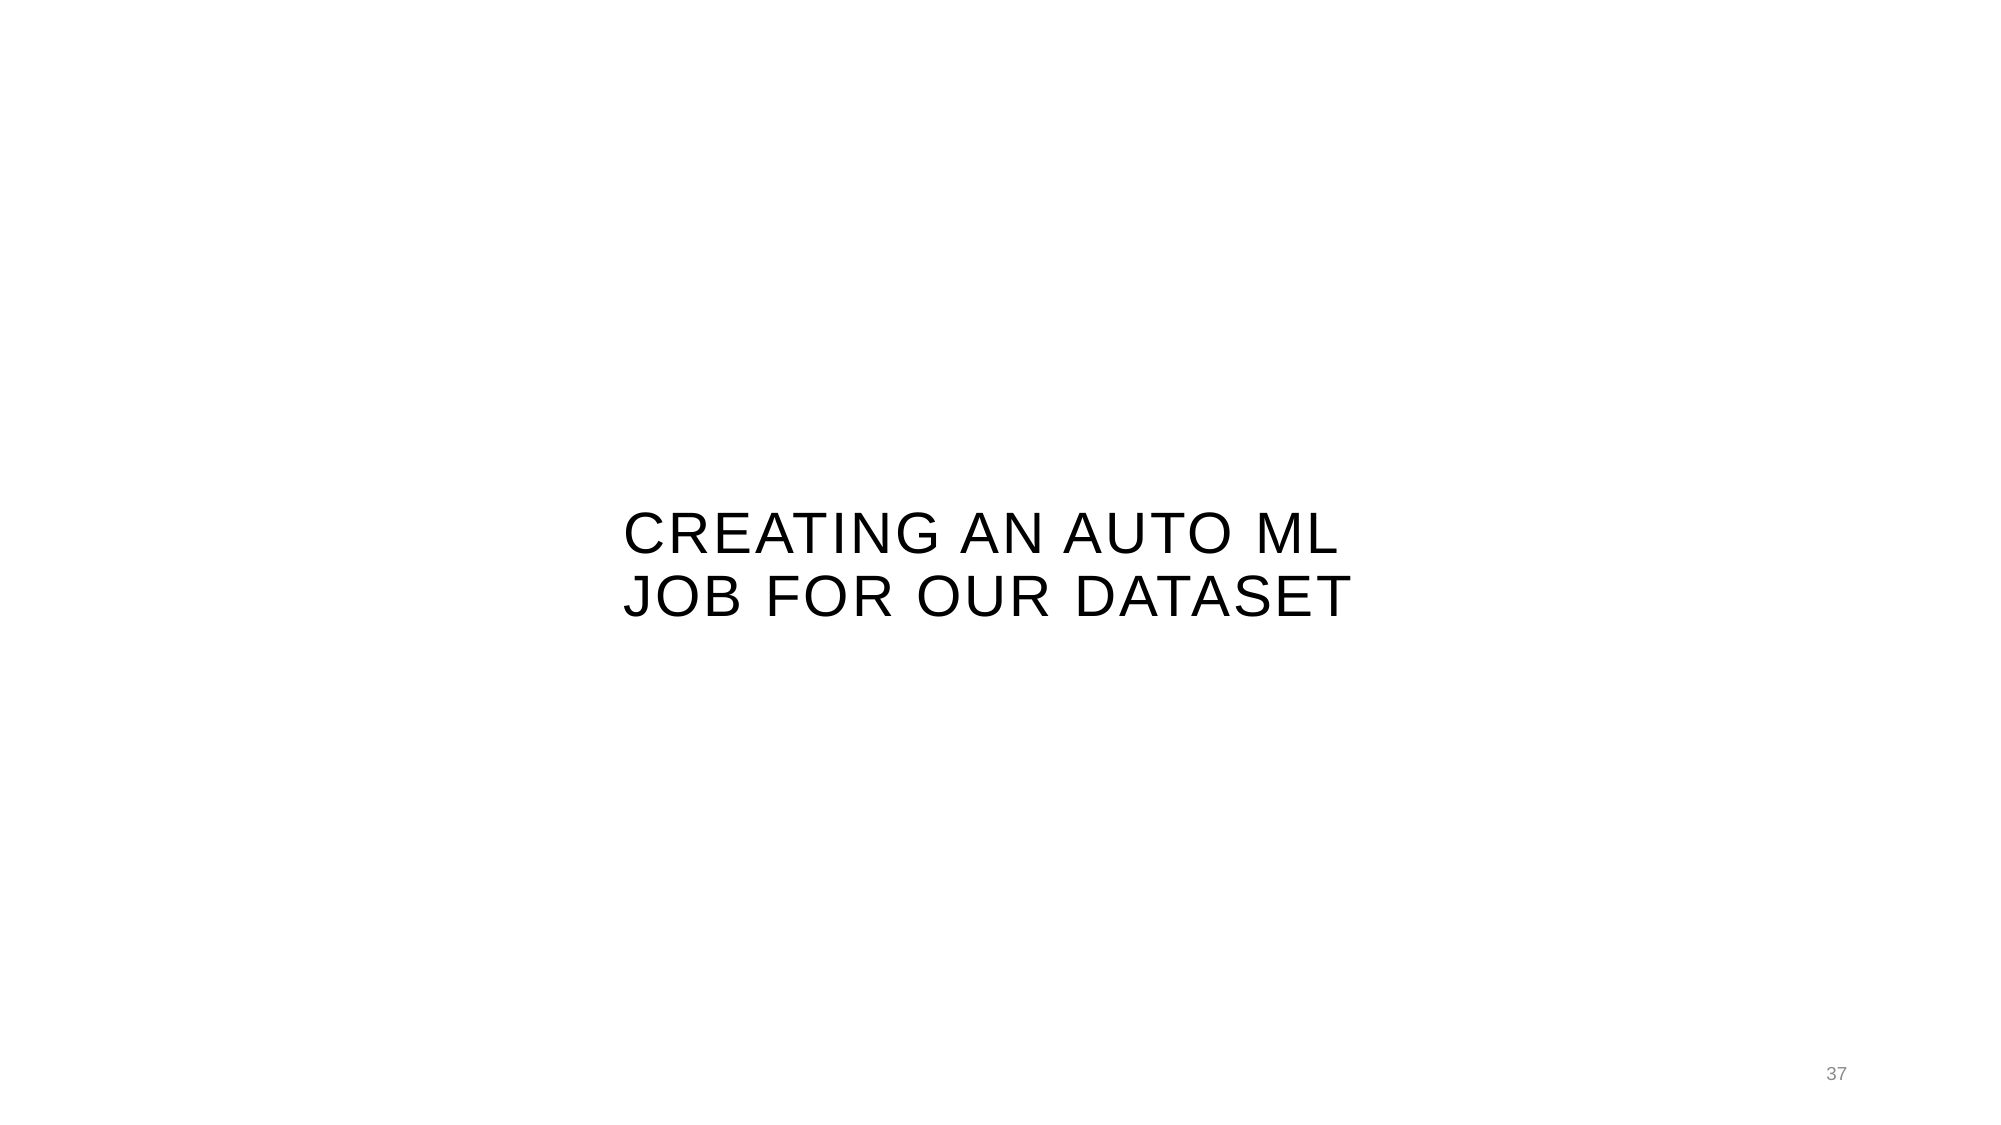

# Creating An Auto ml job for our dataset
37